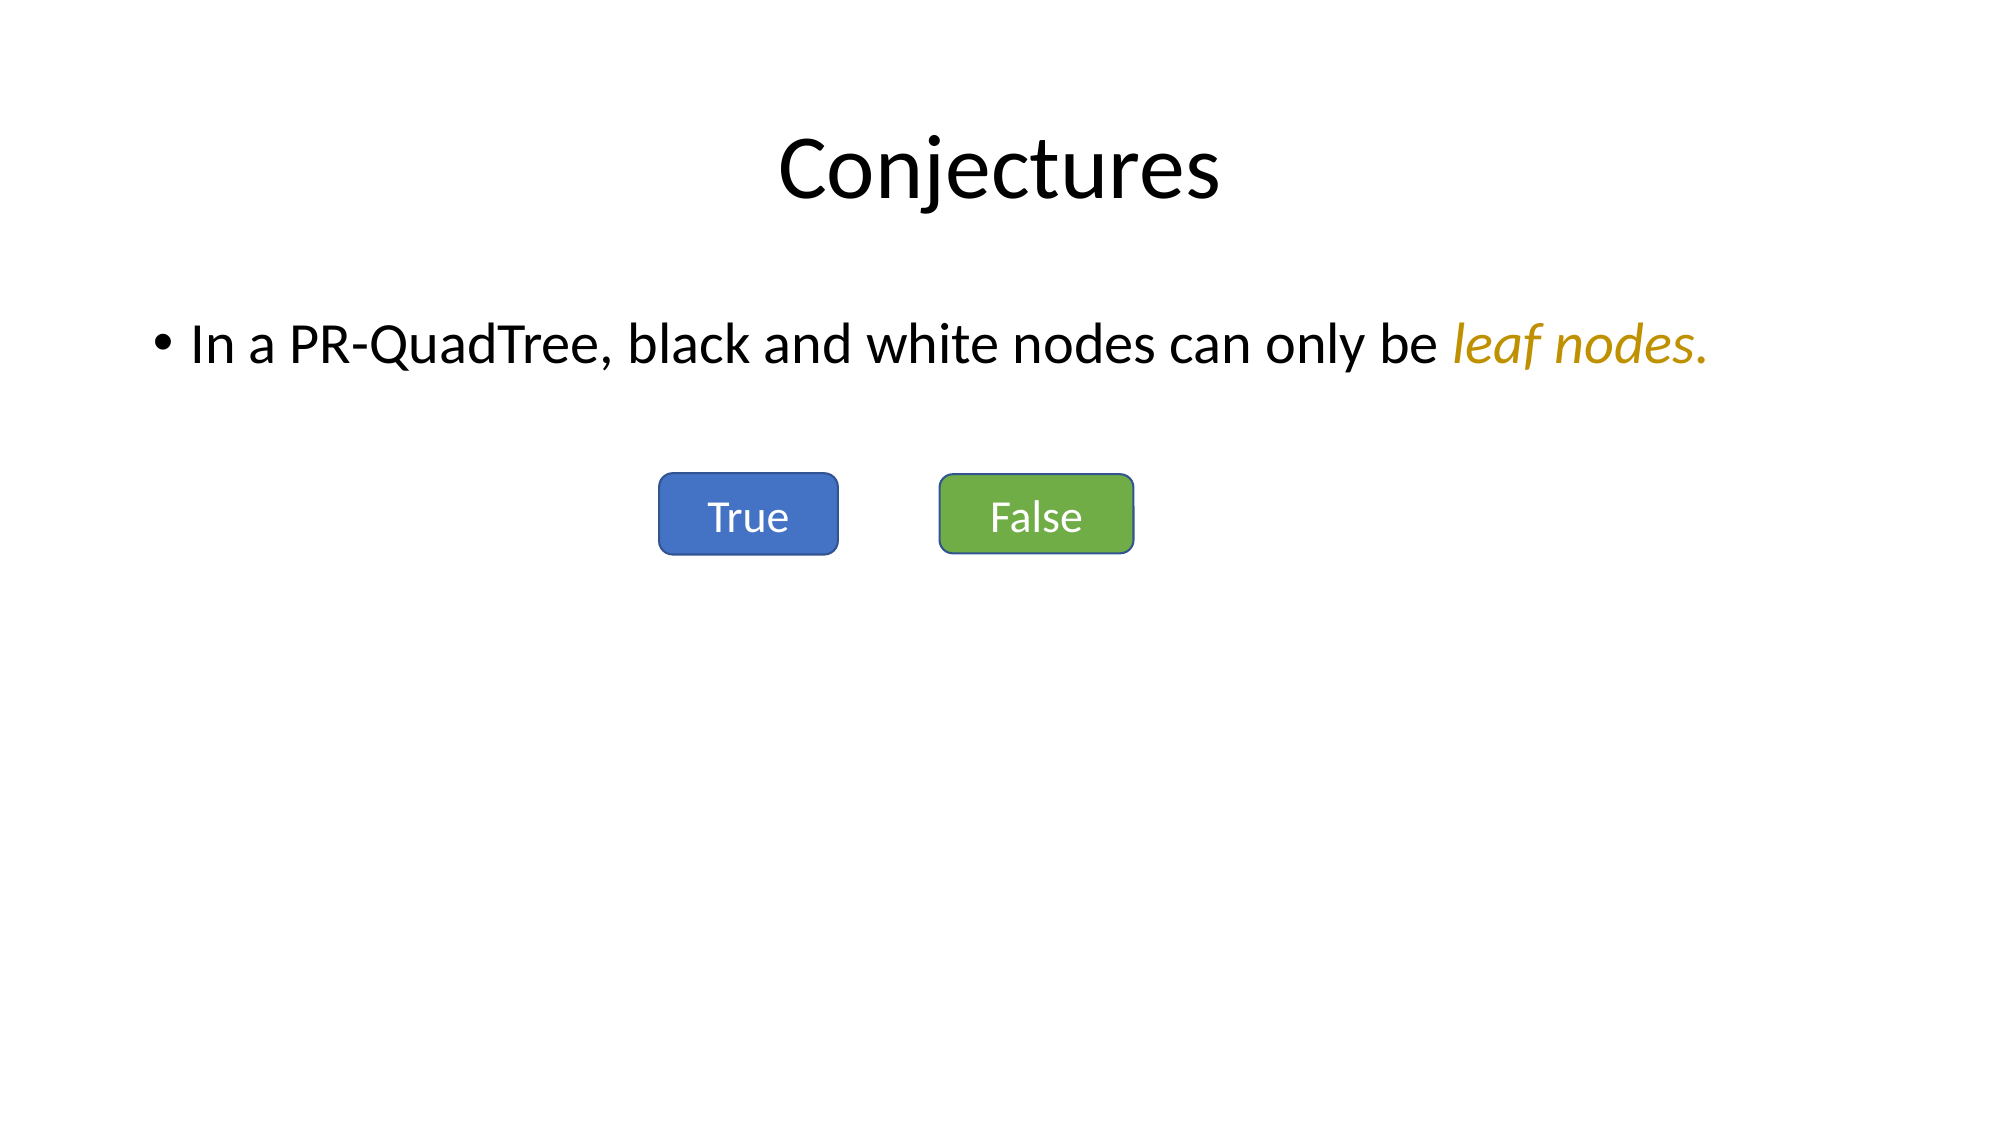

# Conjectures
In a PR-QuadTree, black and white nodes can only be leaf nodes.
True
False